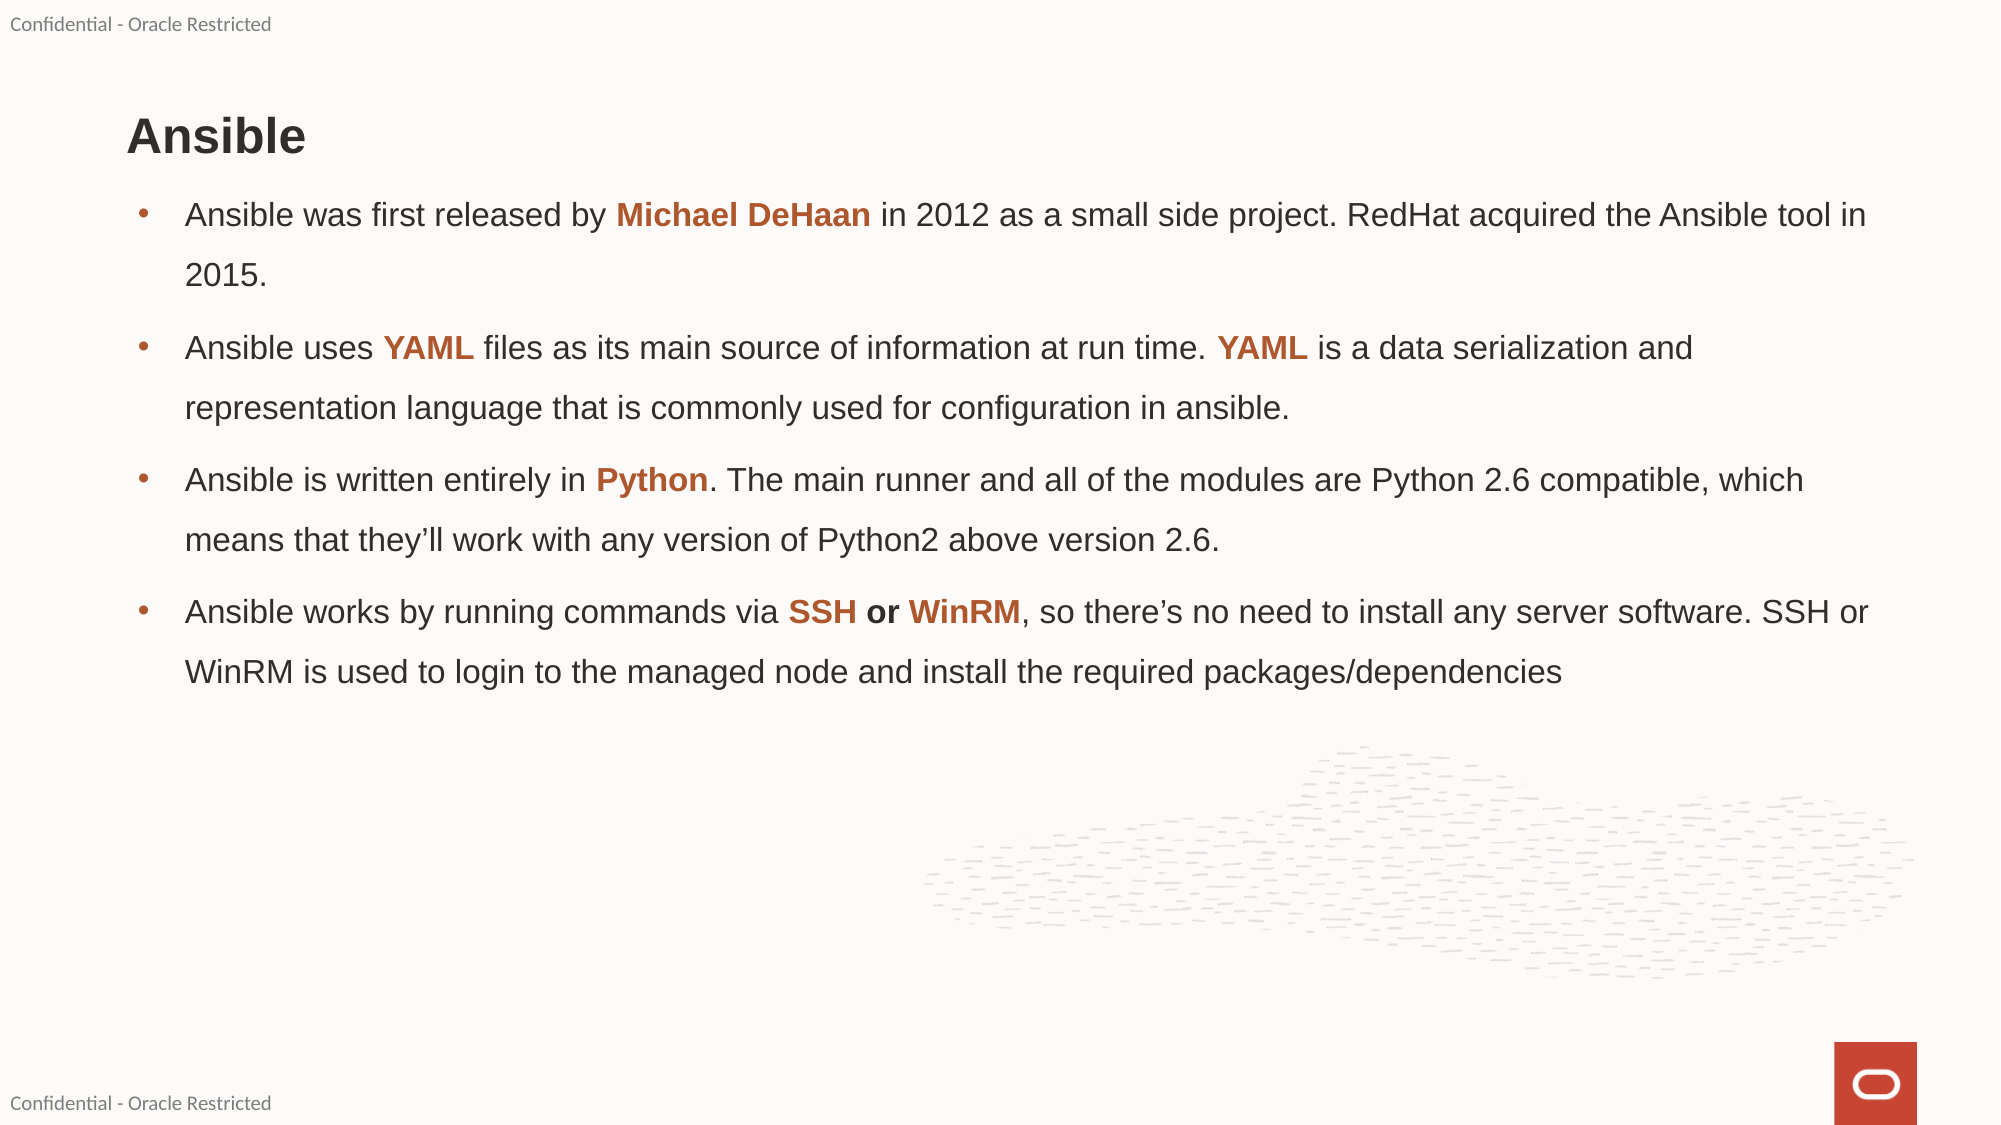

# Ansible
Ansible was first released by Michael DeHaan in 2012 as a small side project. RedHat acquired the Ansible tool in 2015.
Ansible uses YAML files as its main source of information at run time. YAML is a data serialization and representation language that is commonly used for configuration in ansible.
Ansible is written entirely in Python. The main runner and all of the modules are Python 2.6 compatible, which means that they’ll work with any version of Python2 above version 2.6.
Ansible works by running commands via SSH or WinRM, so there’s no need to install any server software. SSH or WinRM is used to login to the managed node and install the required packages/dependencies